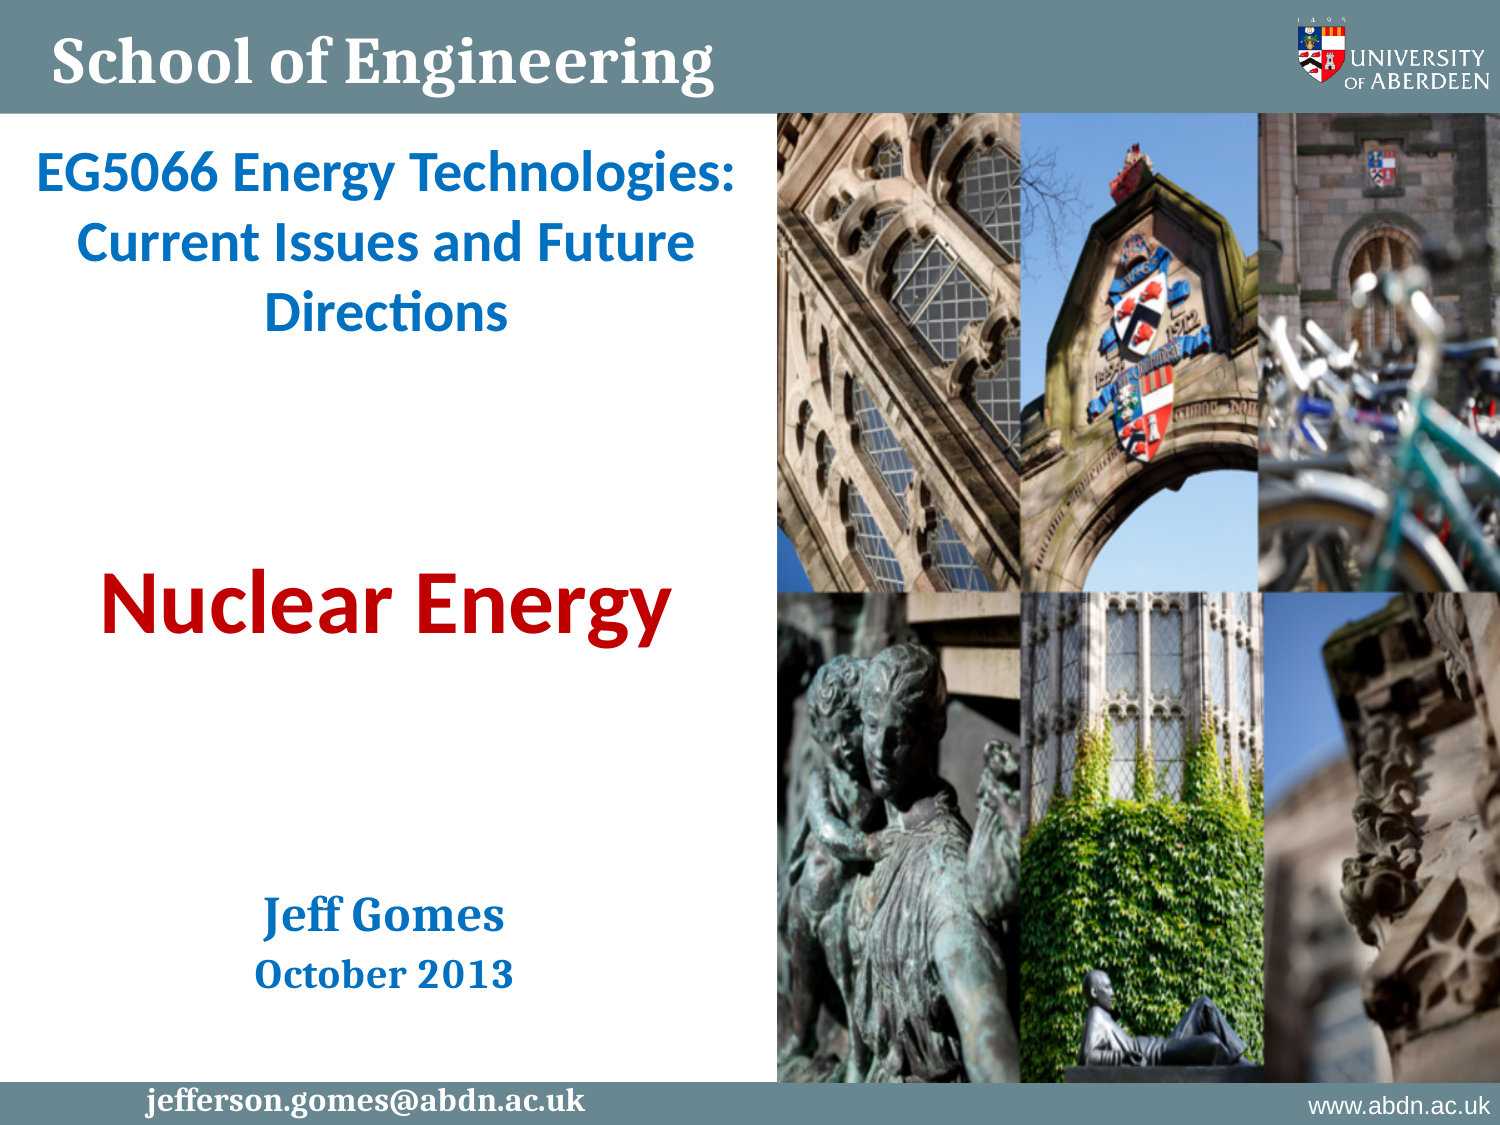

School of Engineering
EG5066 Energy Technologies: Current Issues and Future Directions
Nuclear Energy
Jeff Gomes
October 2013
jefferson.gomes@abdn.ac.uk